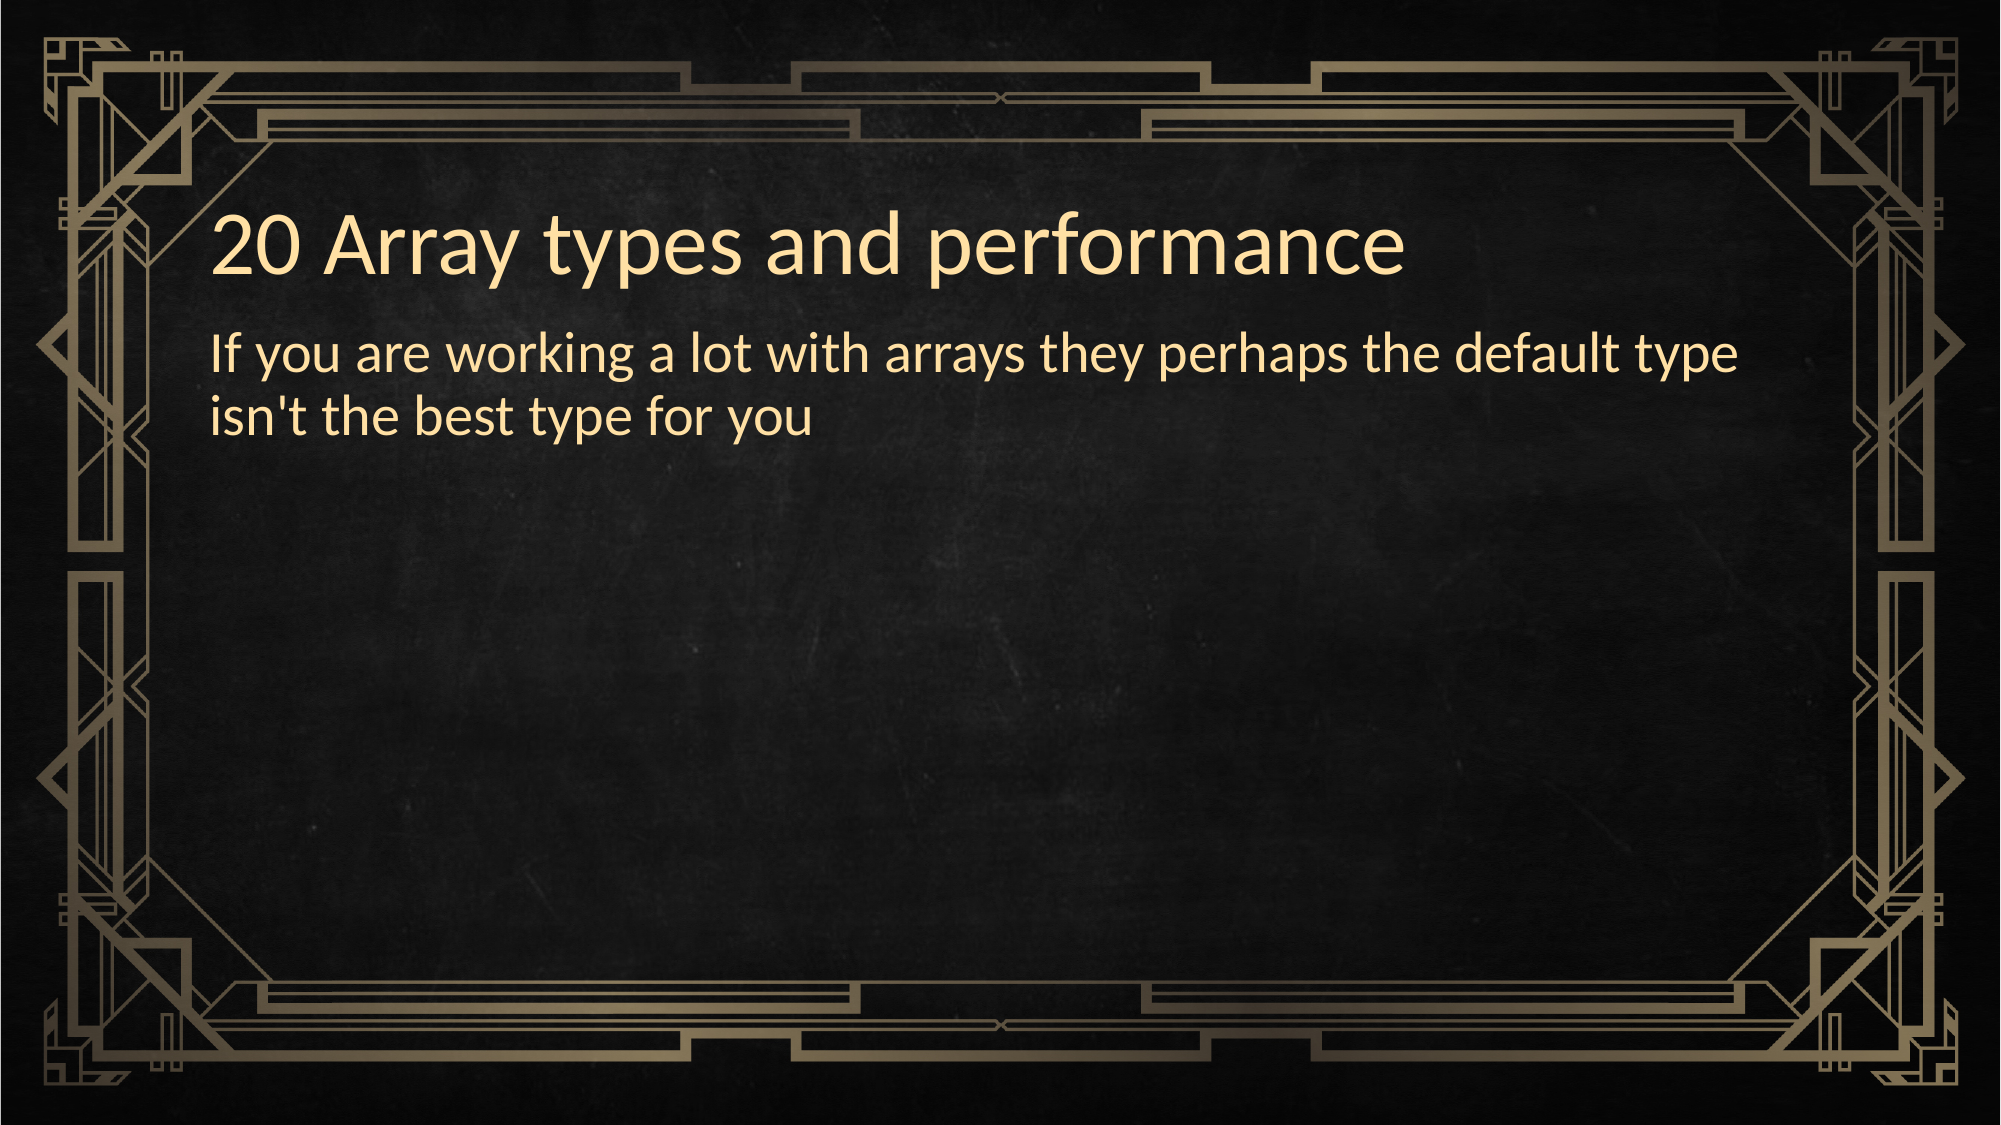

# 20 Array types and performance
If you are working a lot with arrays they perhaps the default type isn't the best type for you